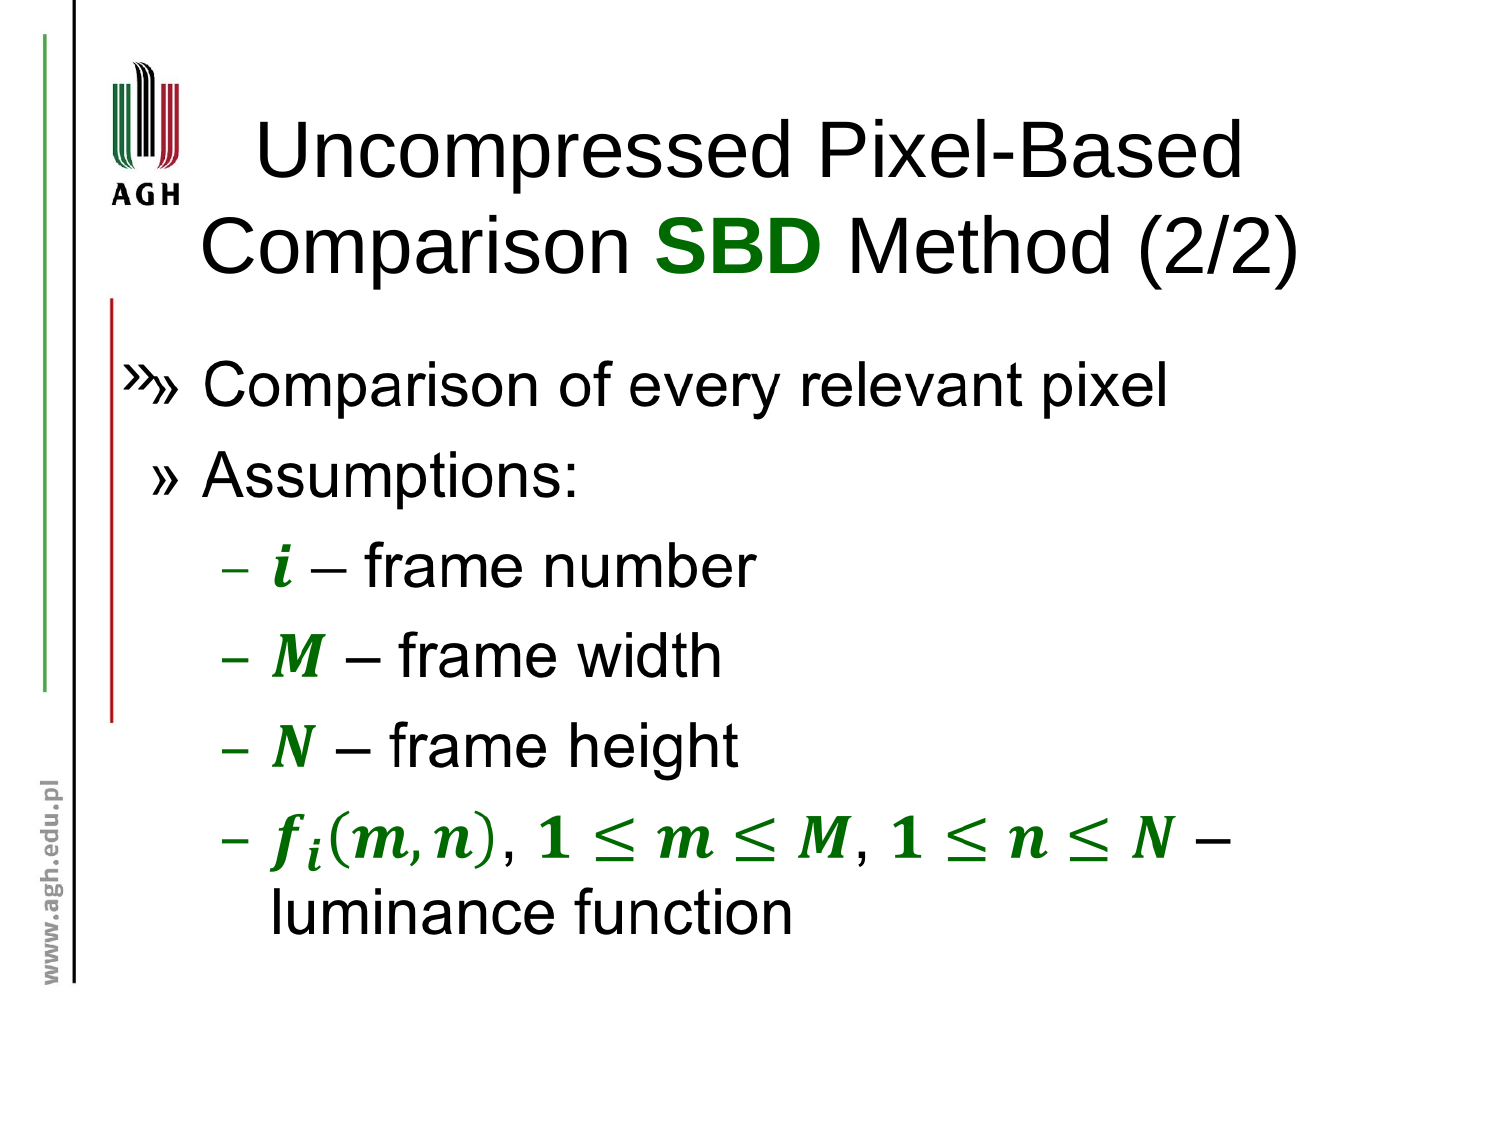

# Uncompressed Pixel-Based Comparison SBD Method (2/2)